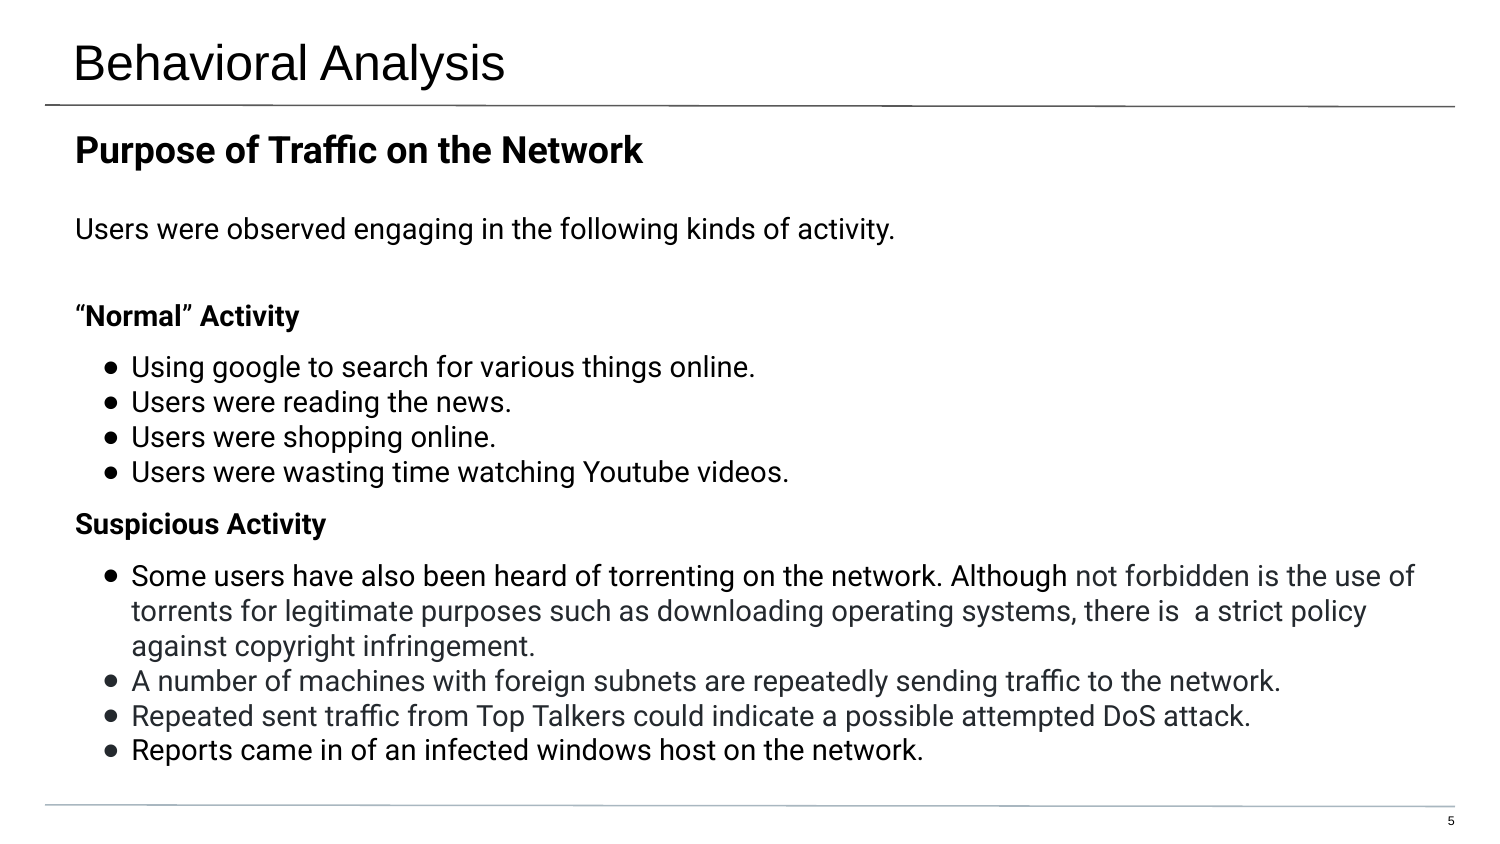

# Behavioral Analysis
Purpose of Traffic on the Network
Users were observed engaging in the following kinds of activity.
“Normal” Activity
Using google to search for various things online.
Users were reading the news.
Users were shopping online.
Users were wasting time watching Youtube videos.
Suspicious Activity
Some users have also been heard of torrenting on the network. Although not forbidden is the use of torrents for legitimate purposes such as downloading operating systems, there is  a strict policy against copyright infringement.
A number of machines with foreign subnets are repeatedly sending traffic to the network.
Repeated sent traffic from Top Talkers could indicate a possible attempted DoS attack.
Reports came in of an infected windows host on the network.

5